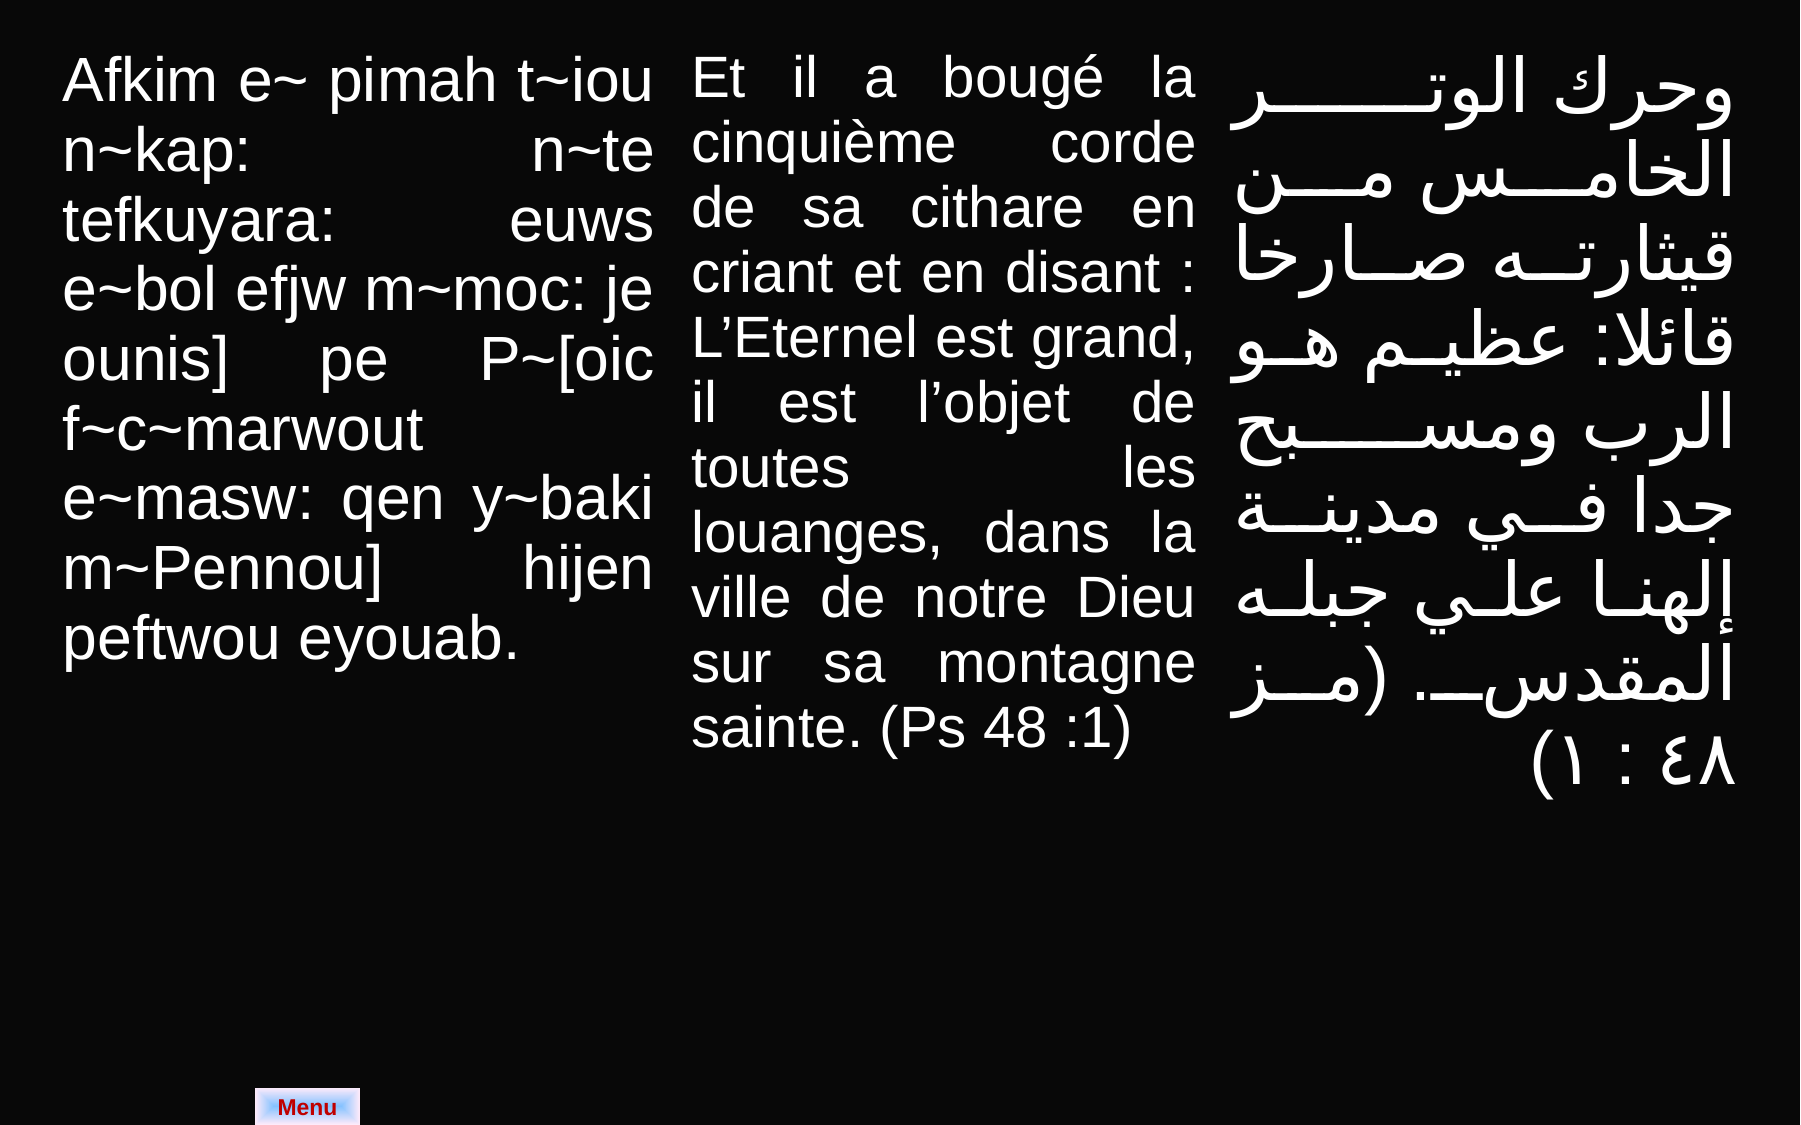

| Afkim e~ pimah t~iou n~kap: n~te tefkuyara: euws e~bol efjw m~moc: je ounis] pe P~[oic f~c~marwout e~masw: qen y~baki m~Pennou] hijen peftwou eyouab. | Et il a bougé la cinquième corde de sa cithare en criant et en disant : L’Eternel est grand, il est l’objet de toutes les louanges, dans la ville de notre Dieu sur sa montagne sainte. (Ps 48 :1) | وحرك الوتر الخامس من قيثارته صارخا قائلا: عظيم هو الرب ومسبح جدا في مدينة إلهنا علي جبله المقدس. (مز ٤٨ : ١) |
| --- | --- | --- |

Menu